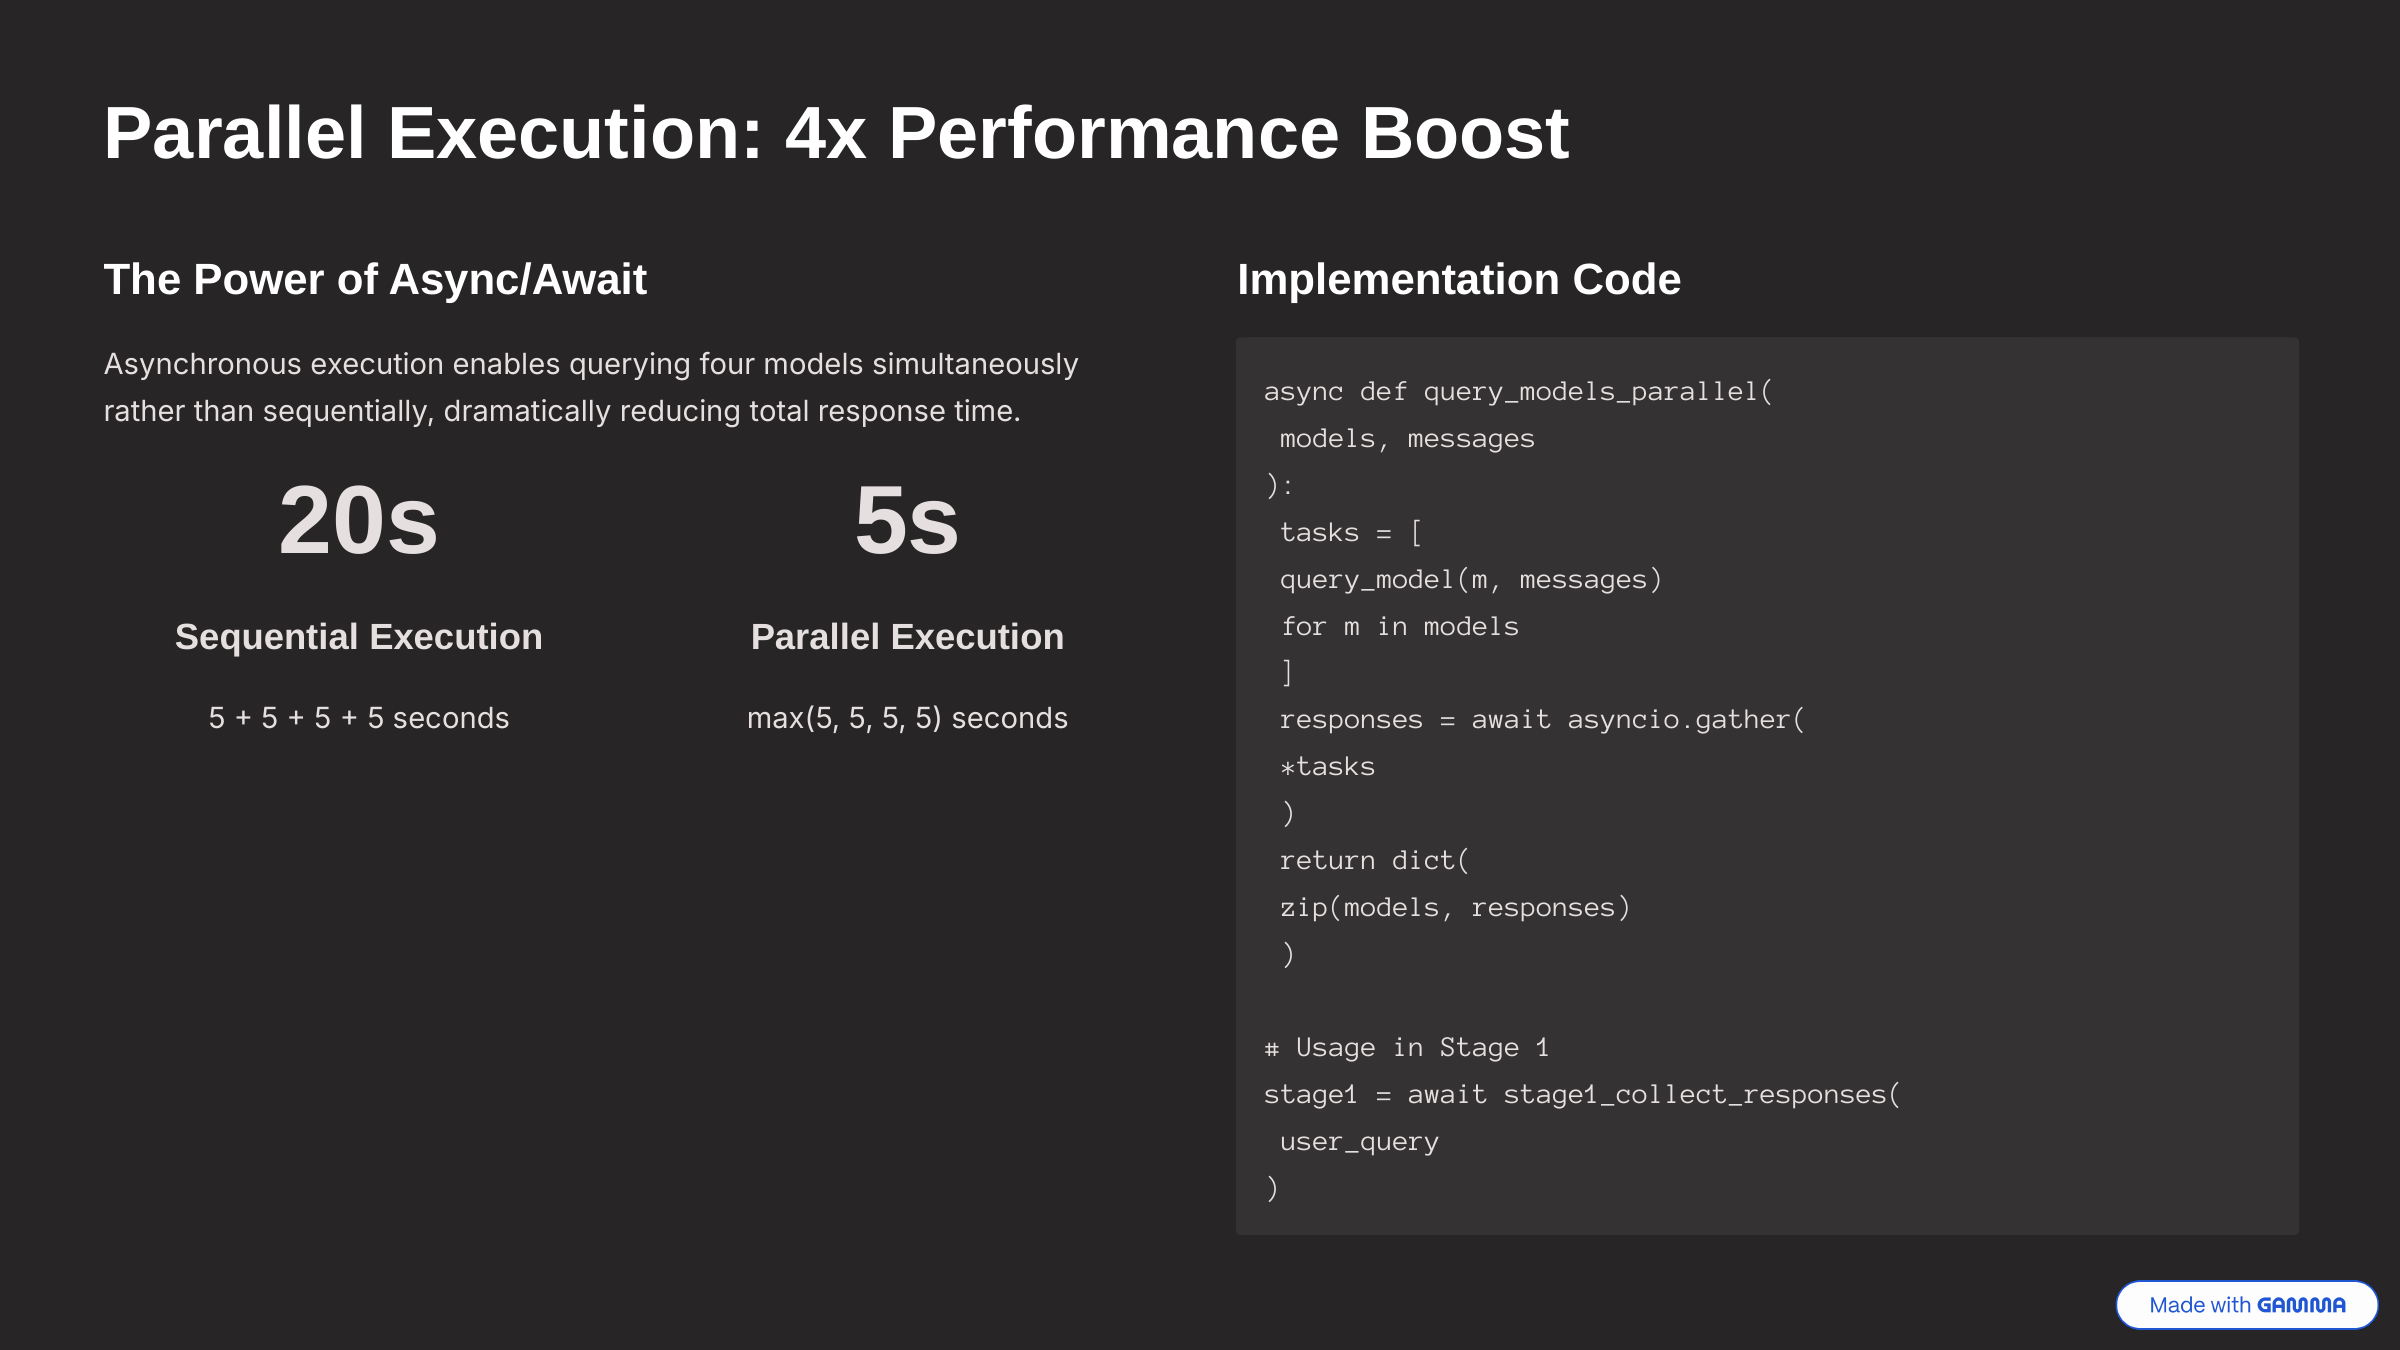

Parallel Execution: 4x Performance Boost
The Power of Async/Await
Implementation Code
Asynchronous execution enables querying four models simultaneously rather than sequentially, dramatically reducing total response time.

async def query_models_parallel(
 models, messages
):
 tasks = [
 query_model(m, messages)
 for m in models
 ]
 responses = await asyncio.gather(
 *tasks
 )
 return dict(
 zip(models, responses)
 )

# Usage in Stage 1
stage1 = await stage1_collect_responses(
 user_query
)
20s
5s
Sequential Execution
Parallel Execution
5 + 5 + 5 + 5 seconds
max(5, 5, 5, 5) seconds